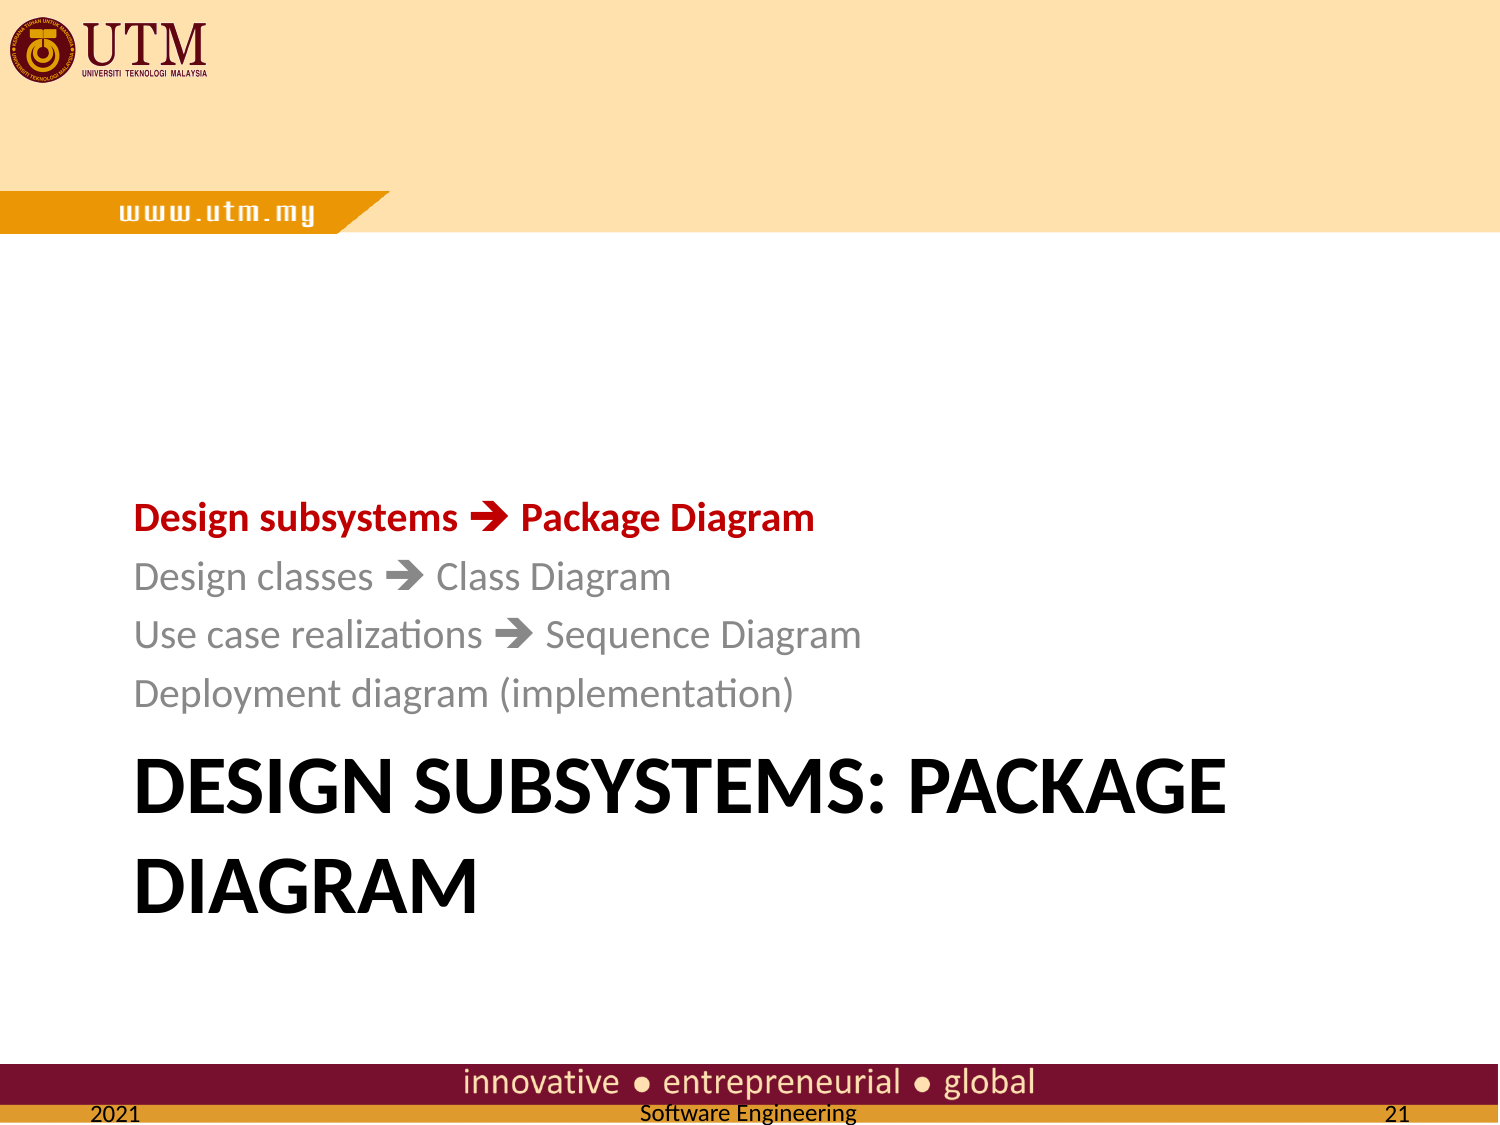

Design subsystems 🡺 Package Diagram
Design classes 🡺 Class Diagram
Use case realizations 🡺 Sequence Diagram
Deployment diagram (implementation)
# DESIGN SUBSYSTEMS: PACKAGE DIAGRAM
2021
21
Software Engineering